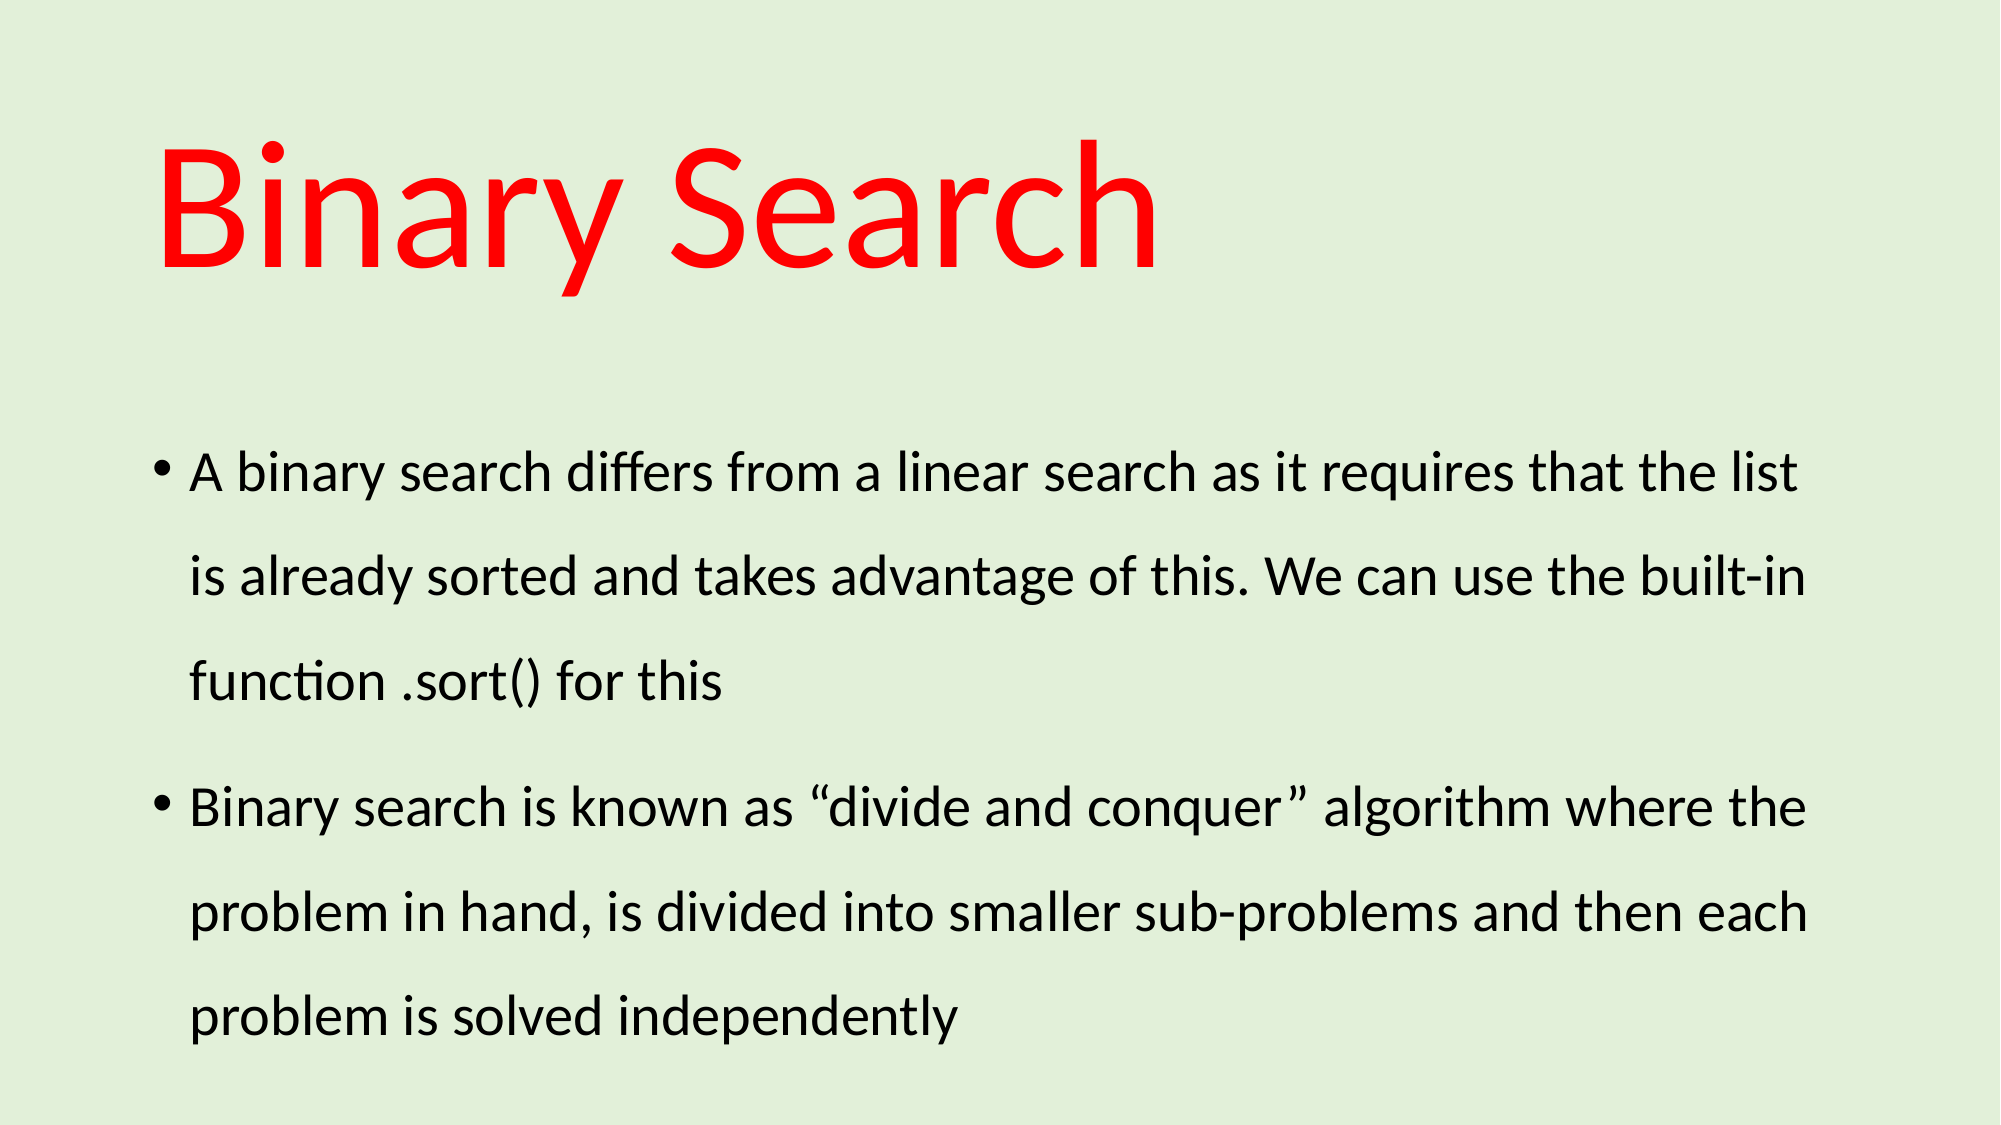

# Binary Search
A binary search differs from a linear search as it requires that the list is already sorted and takes advantage of this. We can use the built-in function .sort() for this
Binary search is known as “divide and conquer” algorithm where the problem in hand, is divided into smaller sub-problems and then each problem is solved independently